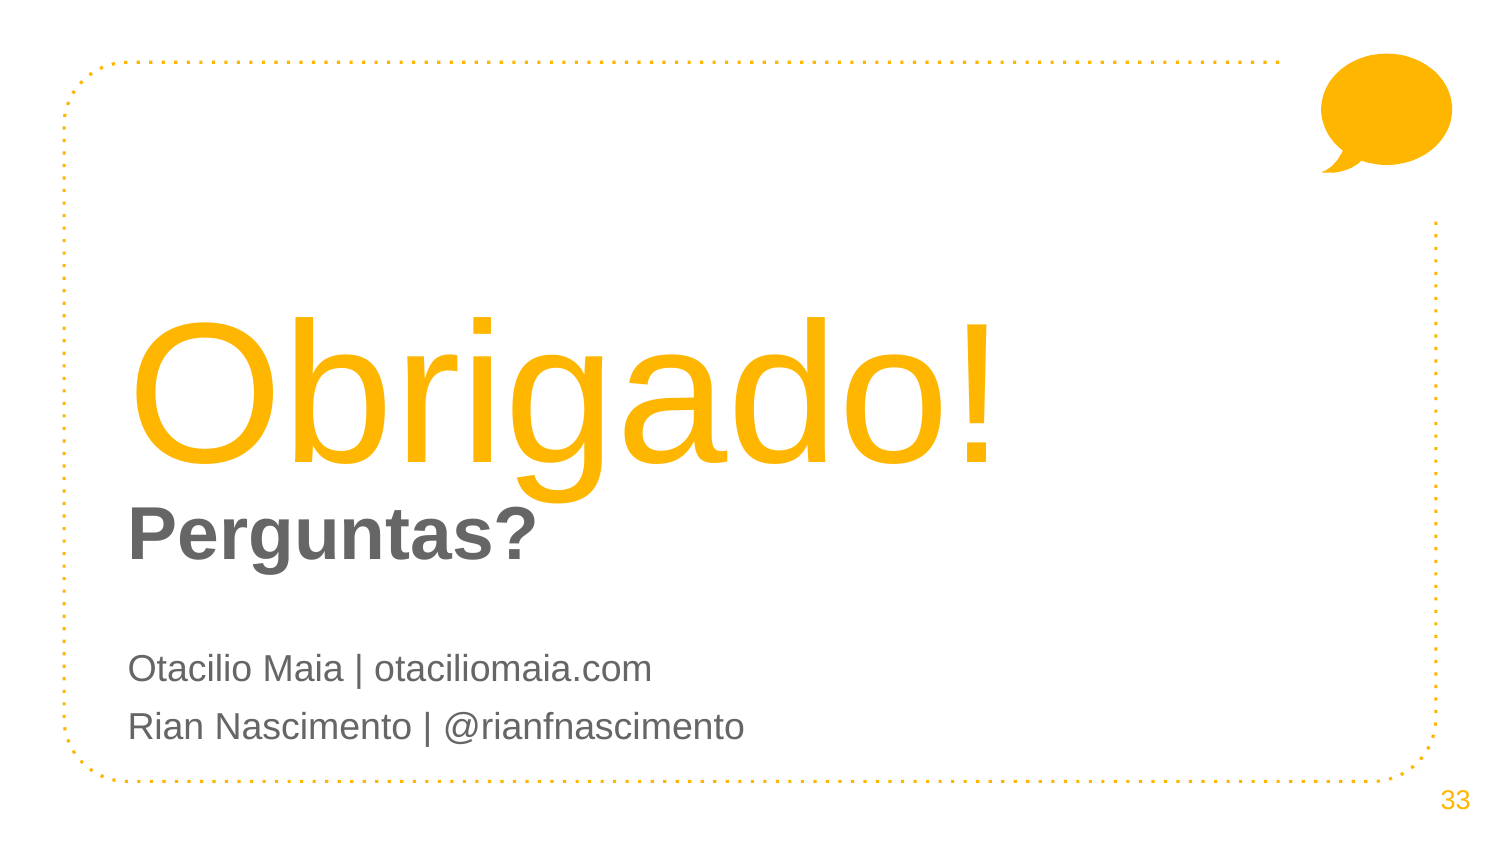

Obrigado!
Perguntas?

Otacilio Maia | otaciliomaia.com
Rian Nascimento | @rianfnascimento
33